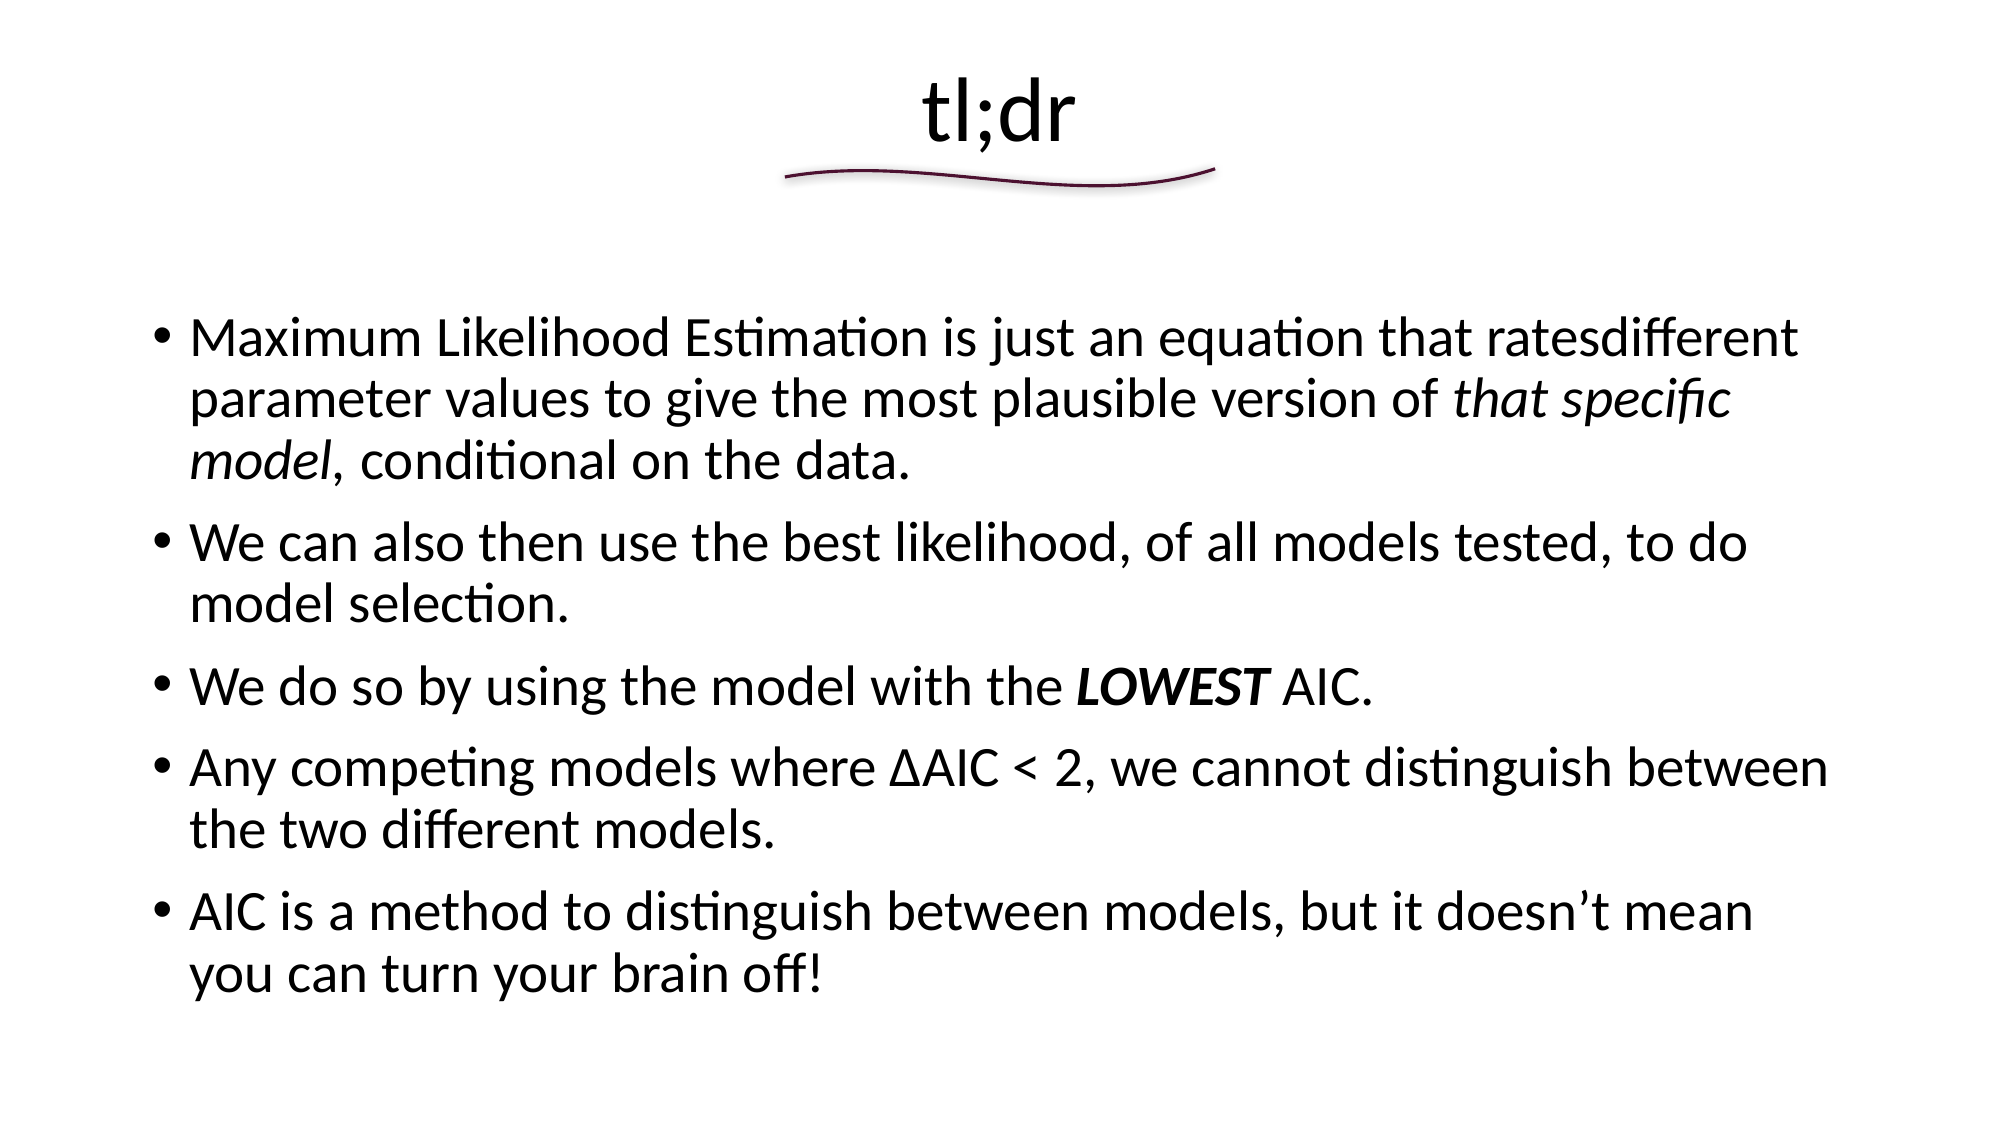

# tl;dr

Maximum Likelihood Estimation is just an equation that ratesdifferent parameter values to give the most plausible version of that specific model, conditional on the data.
We can also then use the best likelihood, of all models tested, to do model selection.
We do so by using the model with the LOWEST AIC.
Any competing models where ∆AIC < 2, we cannot distinguish between the two different models.
AIC is a method to distinguish between models, but it doesn’t mean you can turn your brain off!